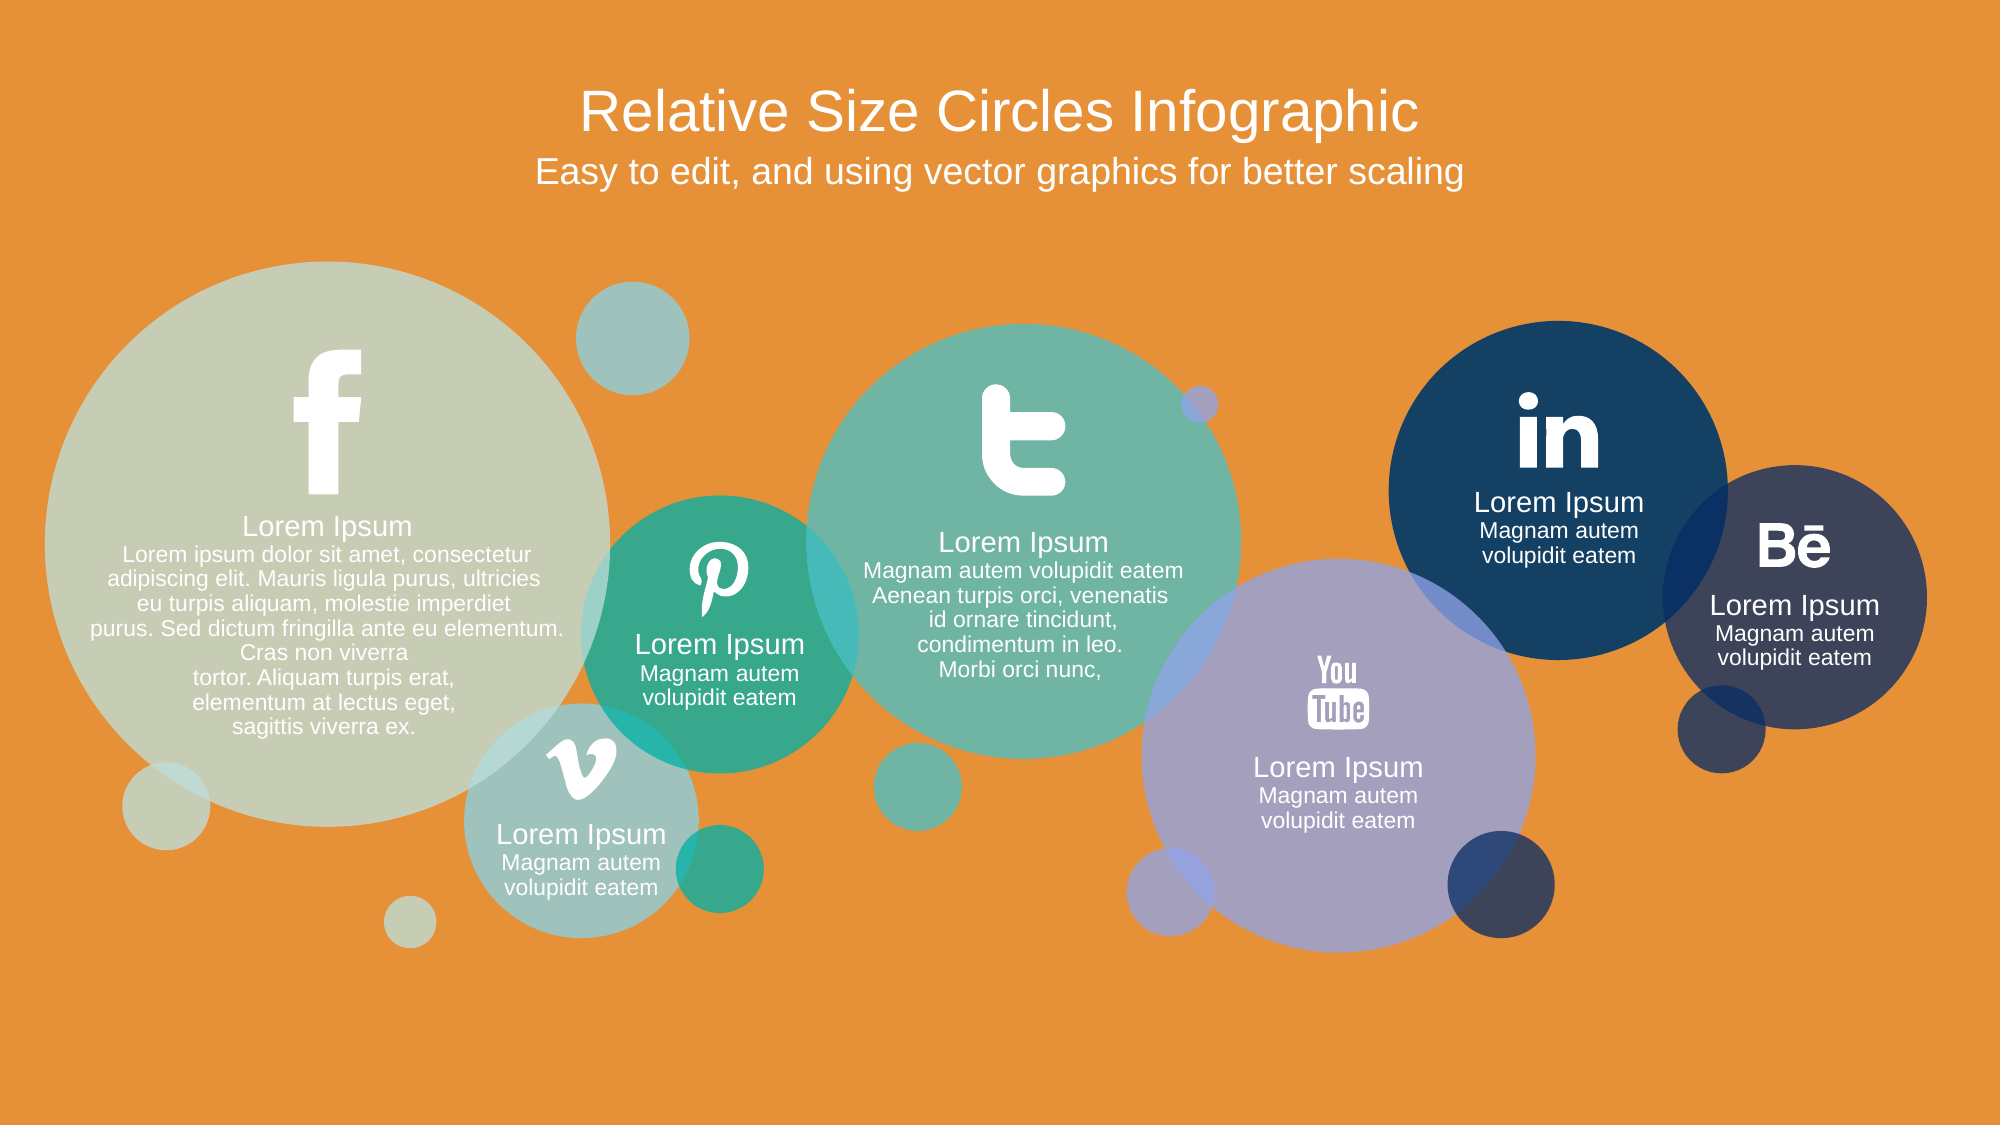

# Relative Size Circles Infographic
Easy to edit, and using vector graphics for better scaling

Lorem Ipsum
Magnam autem volupidit eatem

Lorem Ipsum
Lorem ipsum dolor sit amet, consectetur adipiscing elit. Mauris ligula purus, ultricies
eu turpis aliquam, molestie imperdiet
purus. Sed dictum fringilla ante eu elementum. Cras non viverra
tortor. Aliquam turpis erat,
elementum at lectus eget,
sagittis viverra ex.
Lorem Ipsum
Magnam autem volupidit eatem Aenean turpis orci, venenatis
id ornare tincidunt, condimentum in leo.
Morbi orci nunc,

Lorem Ipsum
Magnam autem volupidit eatem
Lorem Ipsum
Magnam autem volupidit eatem

Lorem Ipsum
Magnam autem volupidit eatem

Lorem Ipsum
Magnam autem volupidit eatem